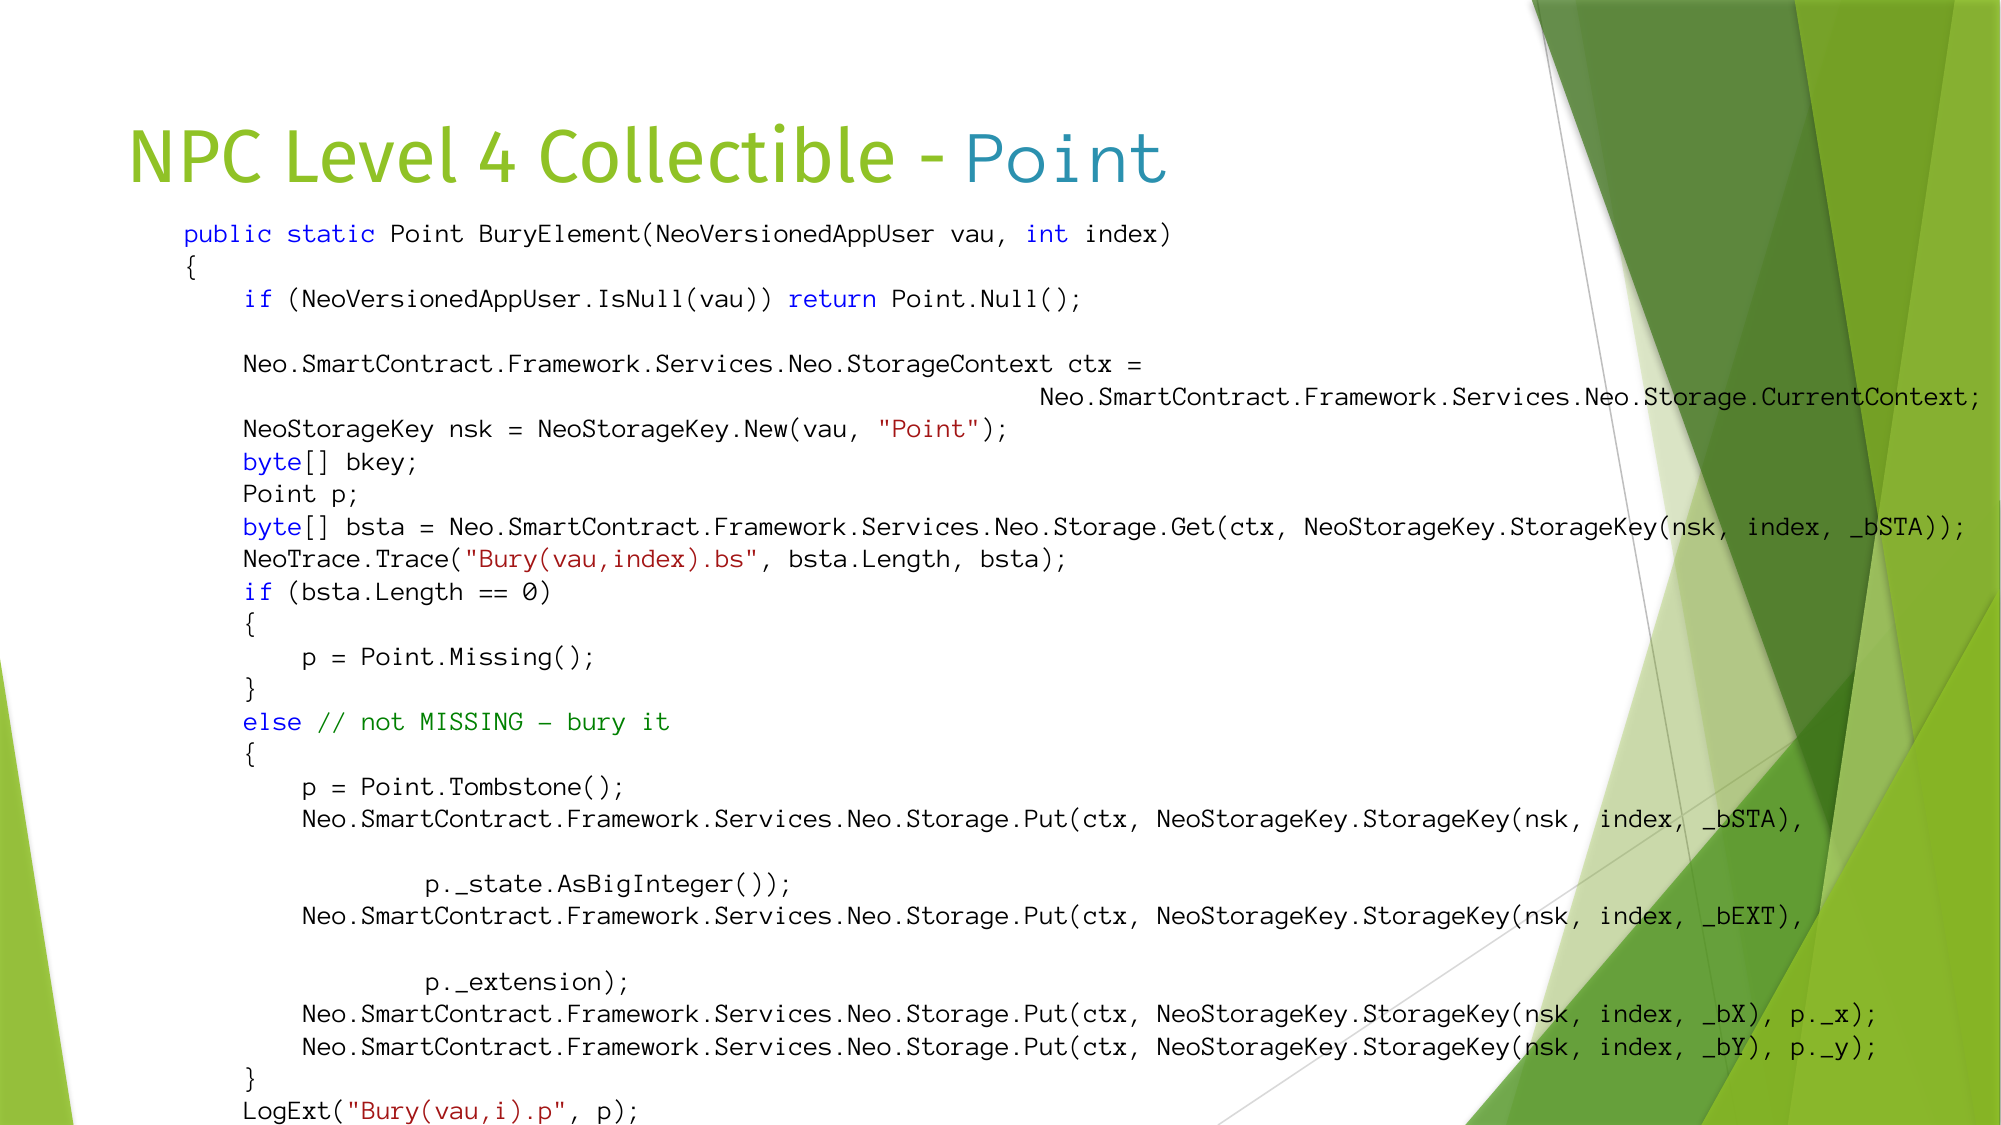

# NPC Level 4 Collectible - Point
    public static Point BuryElement(NeoVersionedAppUser vau, int index)
    {
        if (NeoVersionedAppUser.IsNull(vau)) return Point.Null();

        Neo.SmartContract.Framework.Services.Neo.StorageContext ctx =
						 Neo.SmartContract.Framework.Services.Neo.Storage.CurrentContext;
        NeoStorageKey nsk = NeoStorageKey.New(vau, "Point");
        byte[] bkey;
        Point p;
        byte[] bsta = Neo.SmartContract.Framework.Services.Neo.Storage.Get(ctx, NeoStorageKey.StorageKey(nsk, index, _bSTA));
        NeoTrace.Trace("Bury(vau,index).bs", bsta.Length, bsta);
        if (bsta.Length == 0)
        {
            p = Point.Missing();
        }
        else // not MISSING - bury it
        {
            p = Point.Tombstone();
            Neo.SmartContract.Framework.Services.Neo.Storage.Put(ctx, NeoStorageKey.StorageKey(nsk, index, _bSTA),
														p._state.AsBigInteger());
            Neo.SmartContract.Framework.Services.Neo.Storage.Put(ctx, NeoStorageKey.StorageKey(nsk, index, _bEXT),
														p._extension);
            Neo.SmartContract.Framework.Services.Neo.Storage.Put(ctx, NeoStorageKey.StorageKey(nsk, index, _bX), p._x);
            Neo.SmartContract.Framework.Services.Neo.Storage.Put(ctx, NeoStorageKey.StorageKey(nsk, index, _bY), p._y);
        }
        LogExt("Bury(vau,i).p", p);
        return p;
    }